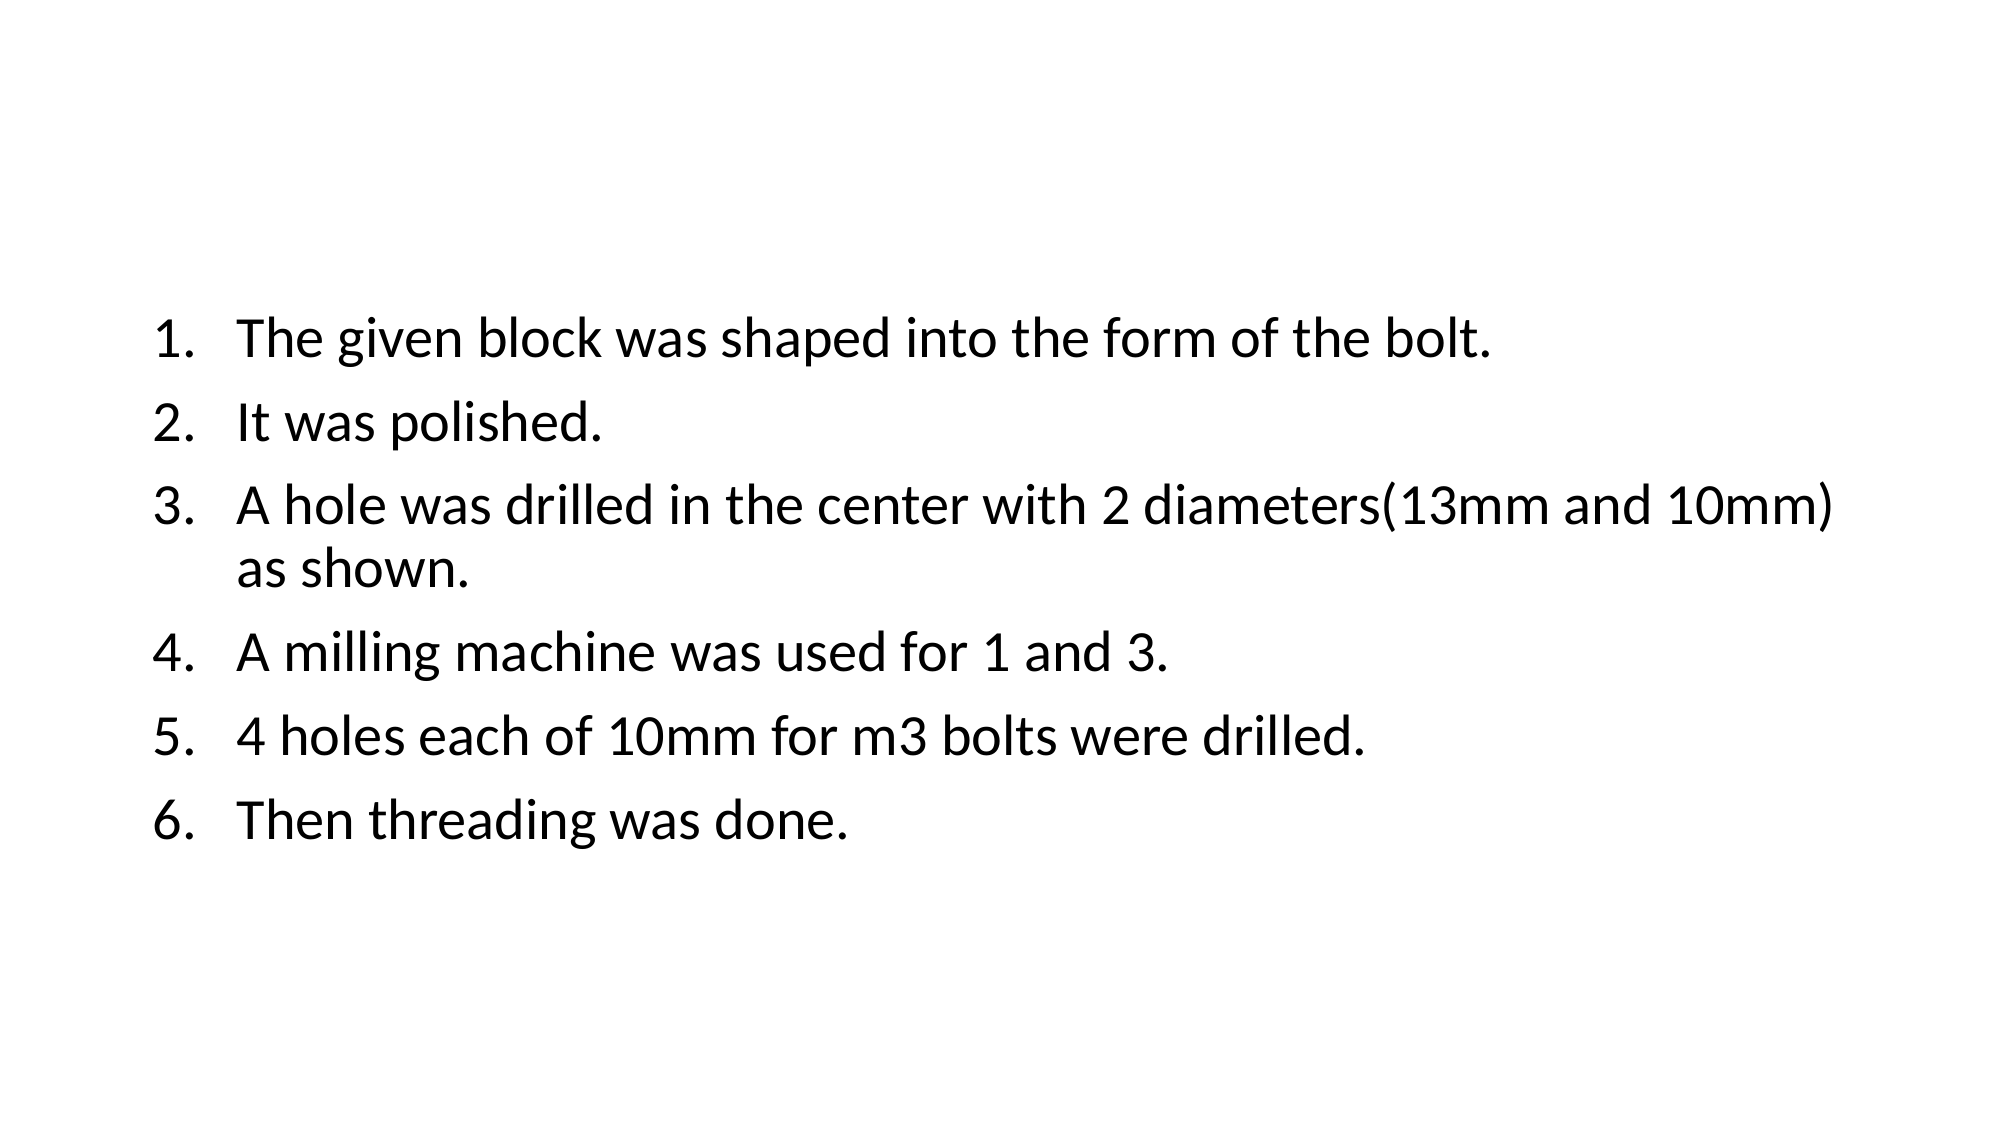

#
The given block was shaped into the form of the bolt.
It was polished.
A hole was drilled in the center with 2 diameters(13mm and 10mm) as shown.
A milling machine was used for 1 and 3.
4 holes each of 10mm for m3 bolts were drilled.
Then threading was done.